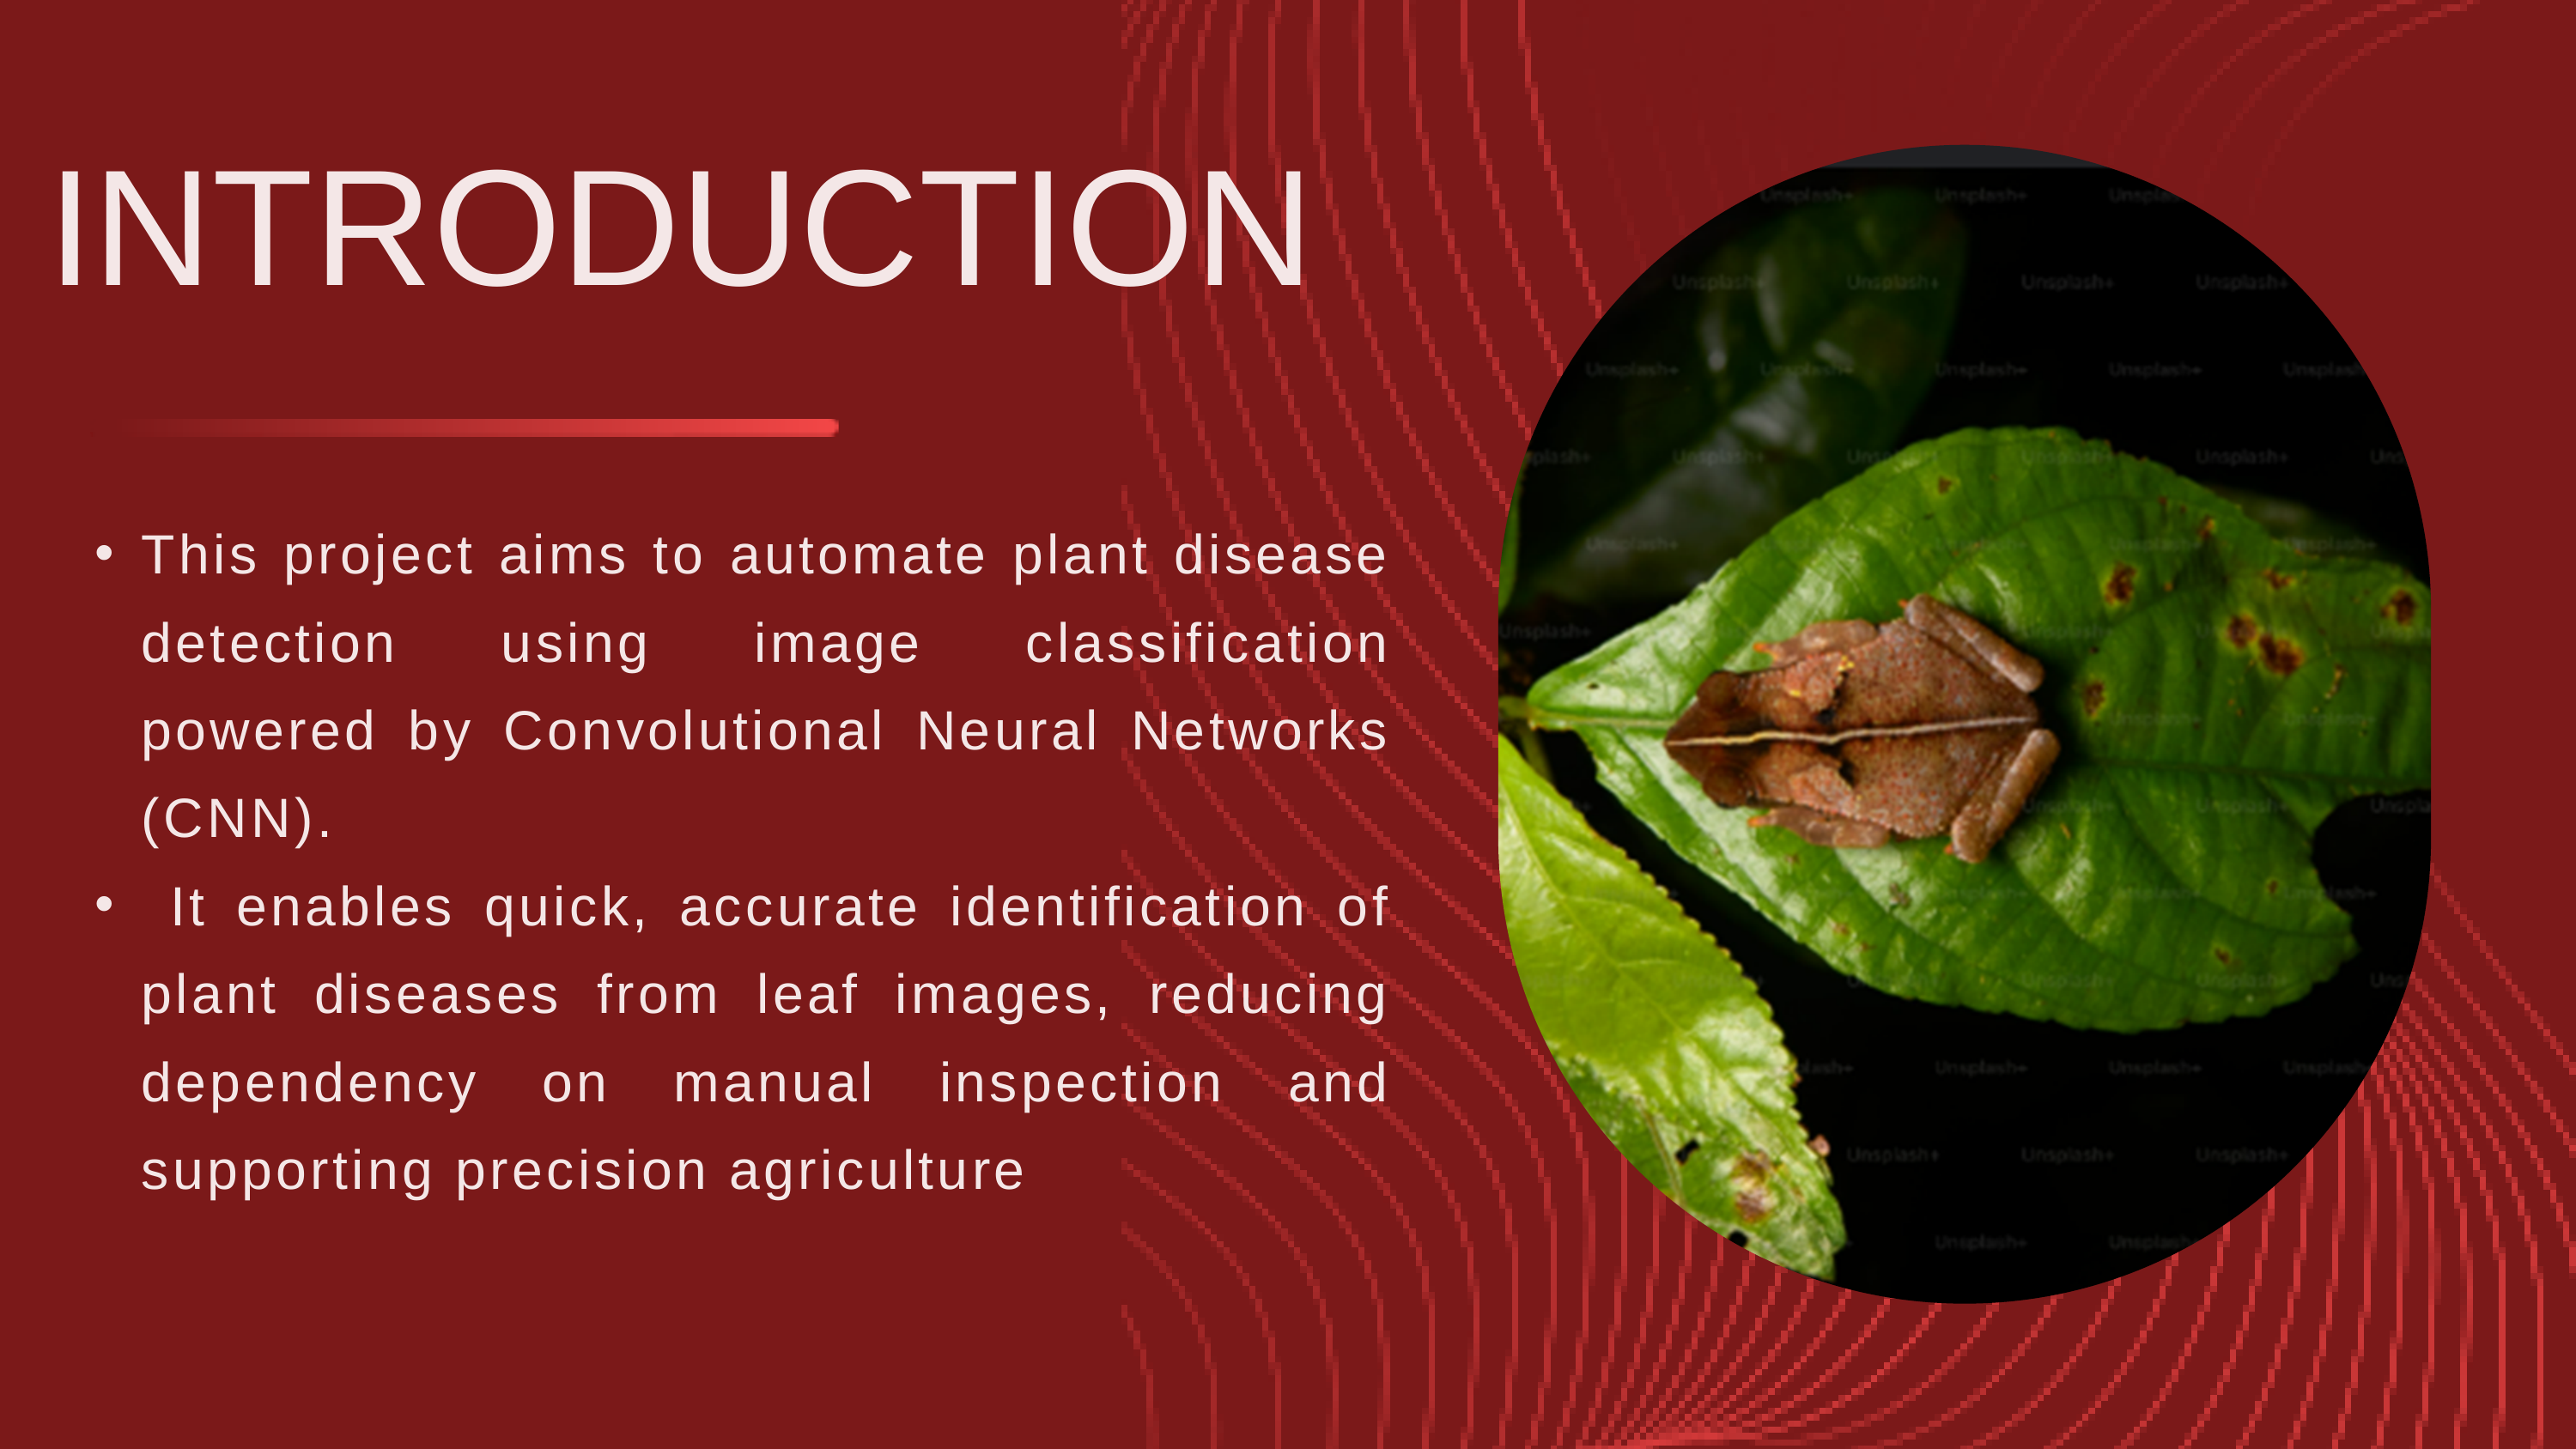

INTRODUCTION

This project aims to automate plant disease detection using image classification powered by Convolutional Neural Networks (CNN).
 It enables quick, accurate identification of plant diseases from leaf images, reducing dependency on manual inspection and supporting precision agriculture